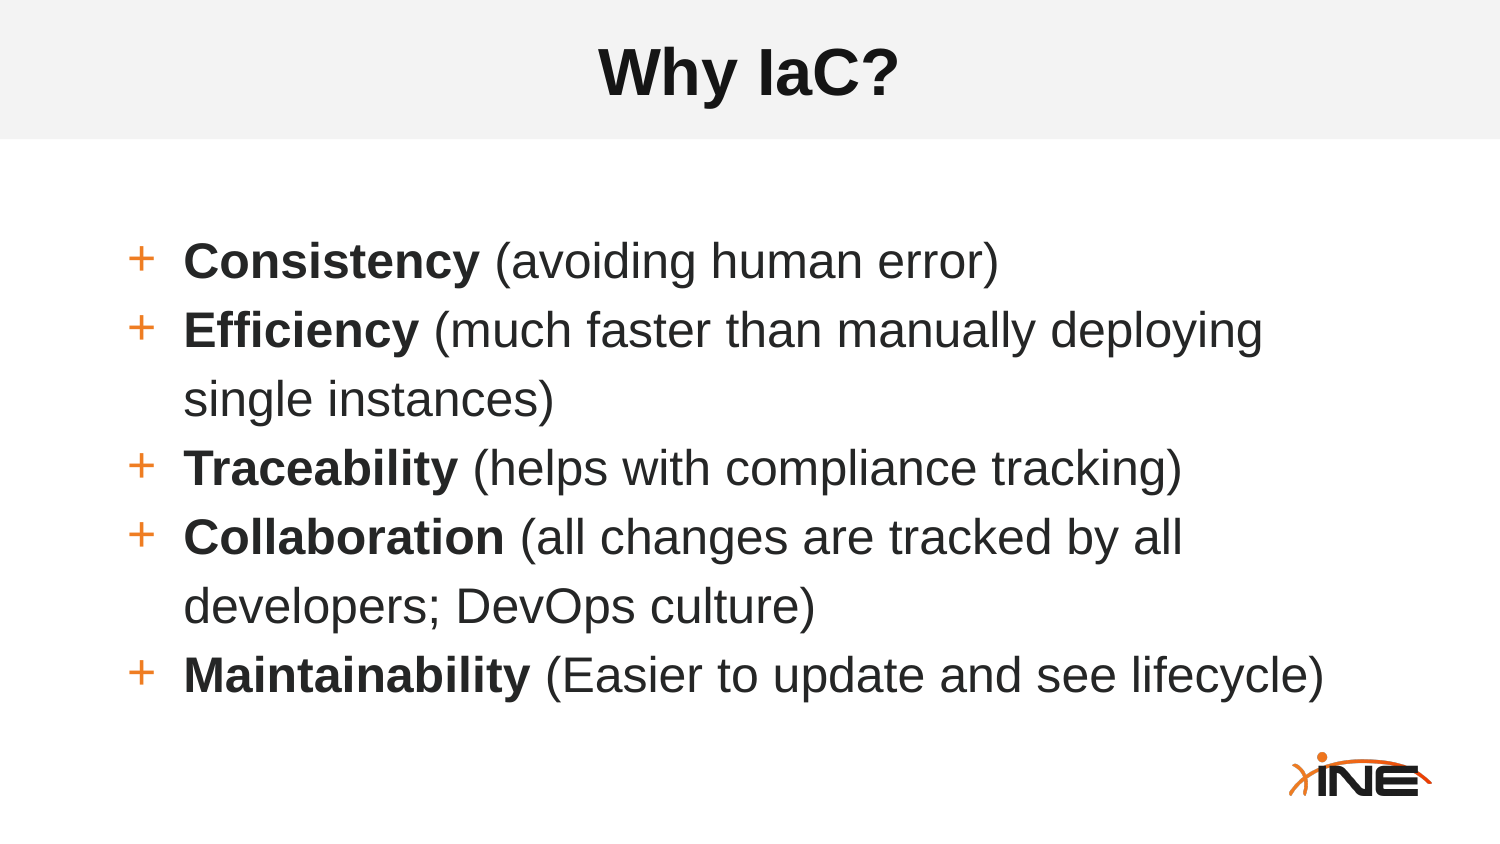

# Why IaC?
Consistency (avoiding human error)
Efficiency (much faster than manually deploying single instances)
Traceability (helps with compliance tracking)
Collaboration (all changes are tracked by all developers; DevOps culture)
Maintainability (Easier to update and see lifecycle)